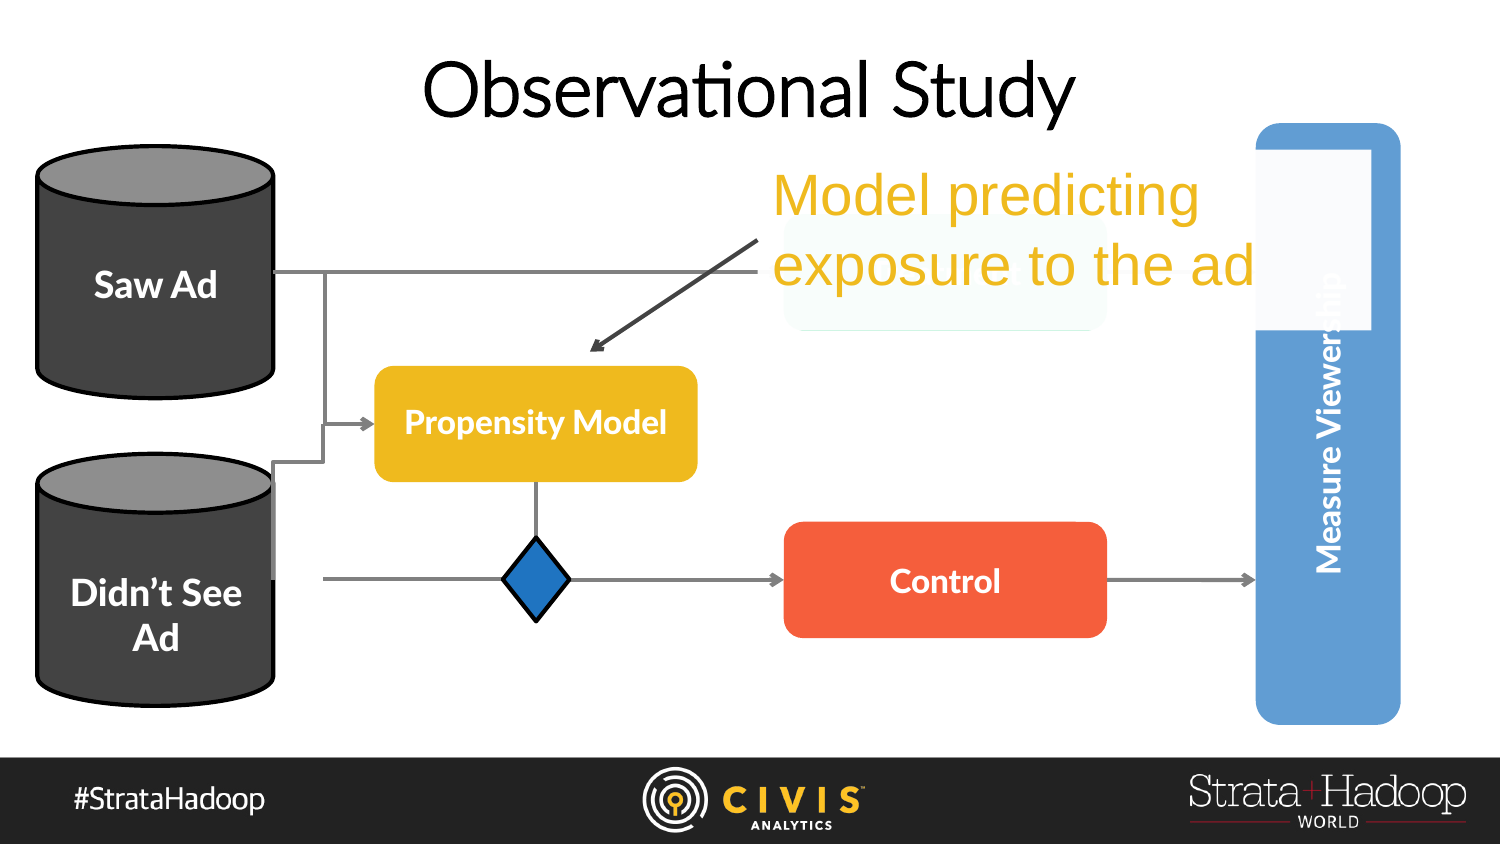

Observational Study

Model predicting exposure to the ad

Propensity Model
Treatment
Saw Ad

Propensity Model
Measure Viewership

Control
Didn’t See Ad